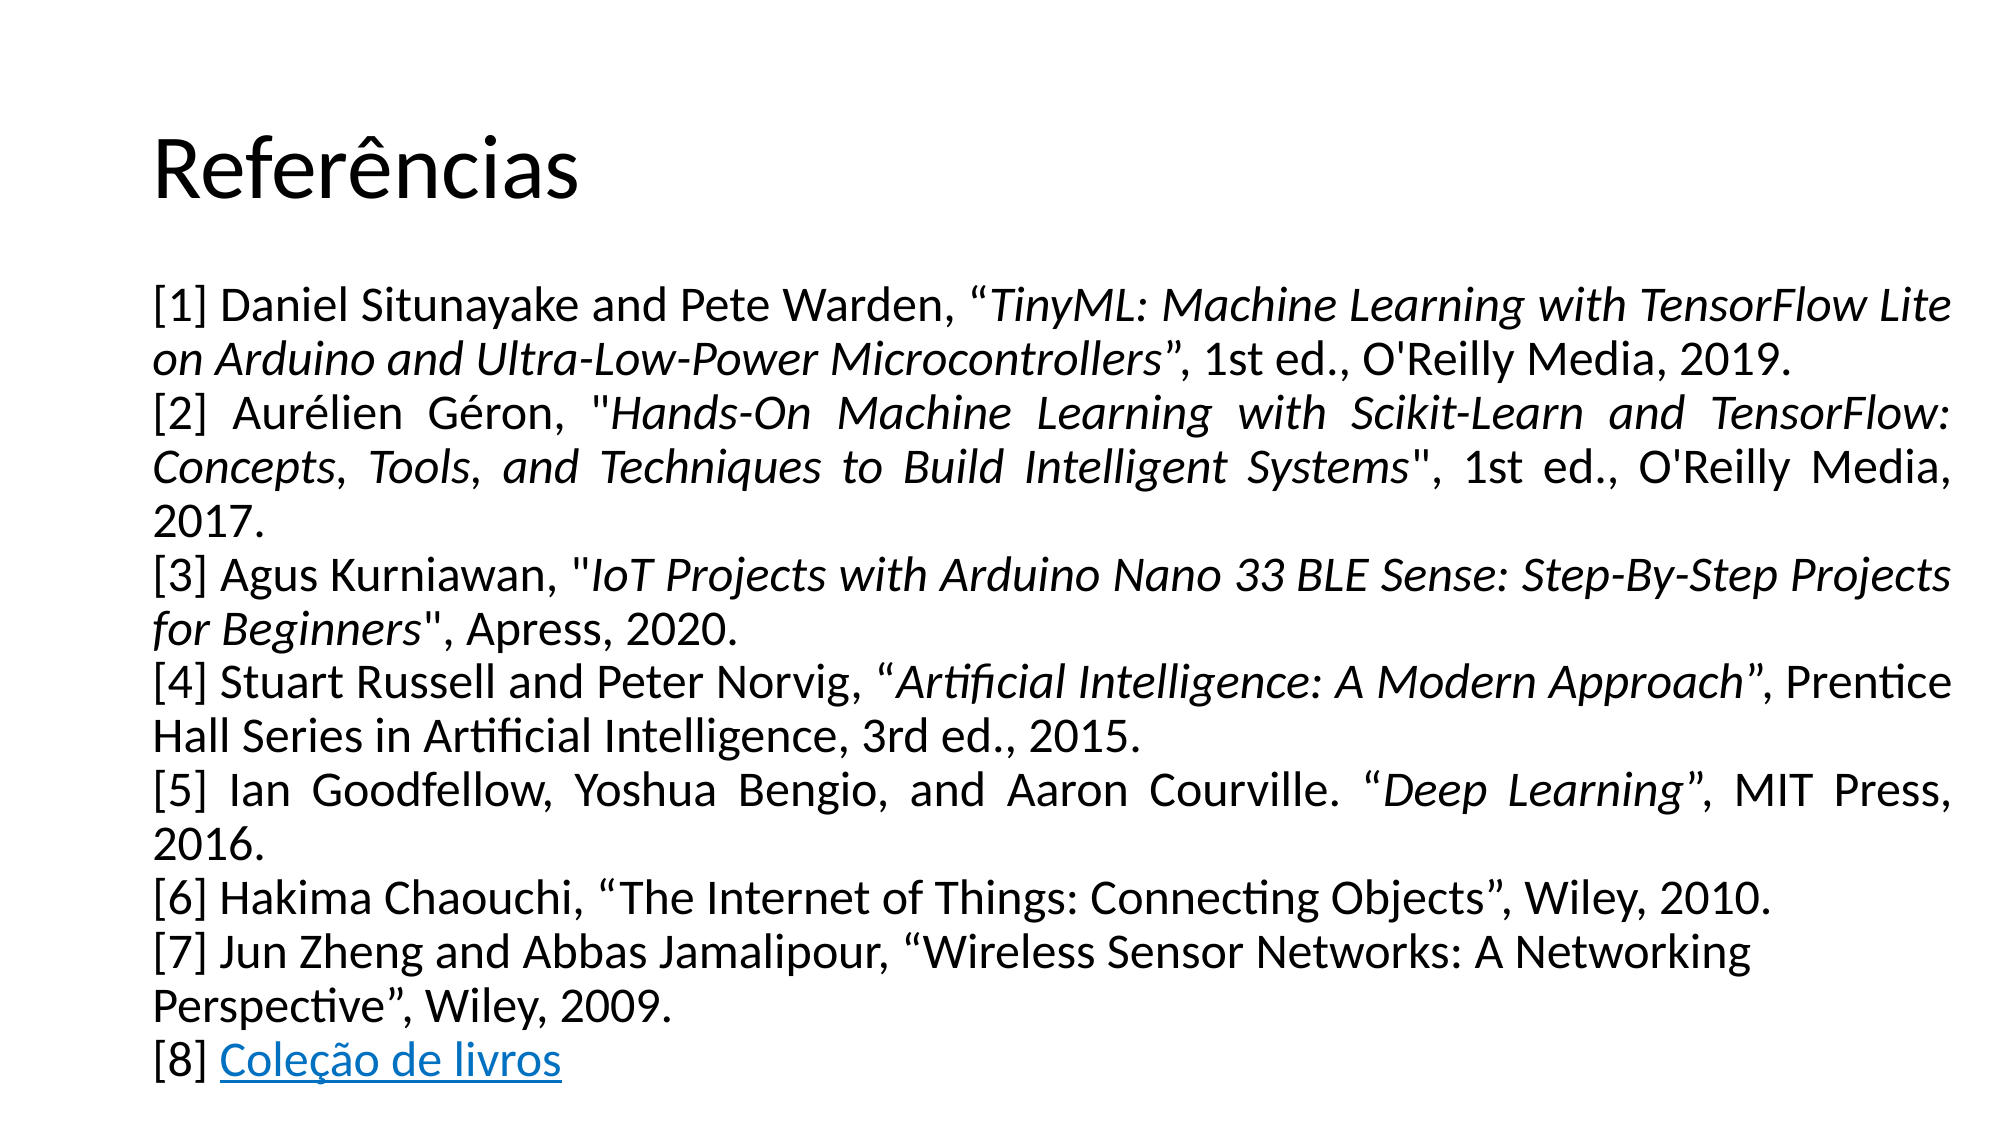

# Referências
[1] Daniel Situnayake and Pete Warden, “TinyML: Machine Learning with TensorFlow Lite on Arduino and Ultra-Low-Power Microcontrollers”, 1st ed., O'Reilly Media, 2019.
[2] Aurélien Géron, "Hands-On Machine Learning with Scikit-Learn and TensorFlow: Concepts, Tools, and Techniques to Build Intelligent Systems", 1st ed., O'Reilly Media, 2017.
[3] Agus Kurniawan, "IoT Projects with Arduino Nano 33 BLE Sense: Step-By-Step Projects for Beginners", Apress, 2020.
[4] Stuart Russell and Peter Norvig, “Artificial Intelligence: A Modern Approach”, Prentice Hall Series in Artificial Intelligence, 3rd ed., 2015.
[5] Ian Goodfellow, Yoshua Bengio, and Aaron Courville. “Deep Learning”, MIT Press, 2016.
[6] Hakima Chaouchi, “The Internet of Things: Connecting Objects”, Wiley, 2010.
[7] Jun Zheng and Abbas Jamalipour, “Wireless Sensor Networks: A Networking Perspective”, Wiley, 2009.
[8] Coleção de livros